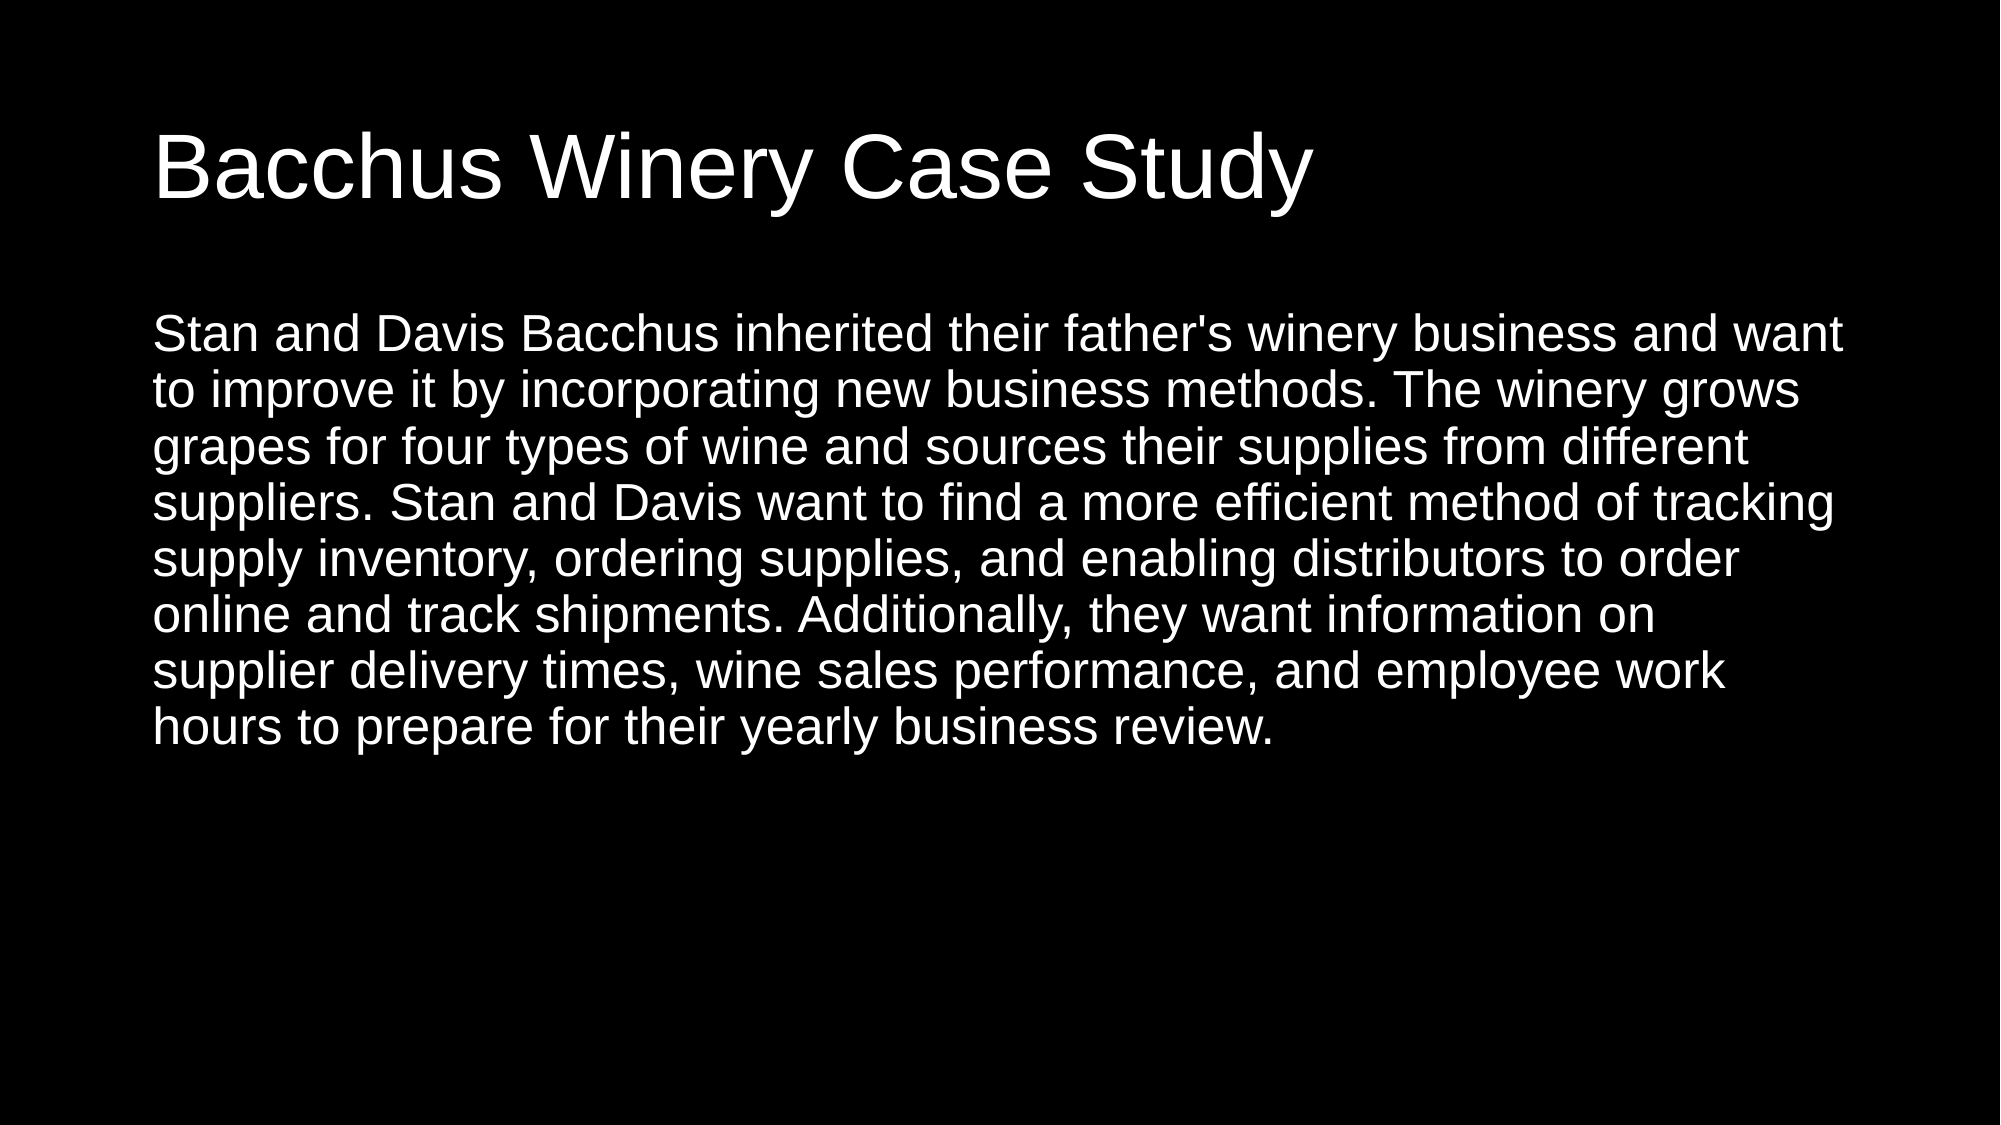

# Bacchus Winery Case Study
Stan and Davis Bacchus inherited their father's winery business and want to improve it by incorporating new business methods. The winery grows grapes for four types of wine and sources their supplies from different suppliers. Stan and Davis want to find a more efficient method of tracking supply inventory, ordering supplies, and enabling distributors to order online and track shipments. Additionally, they want information on supplier delivery times, wine sales performance, and employee work hours to prepare for their yearly business review.